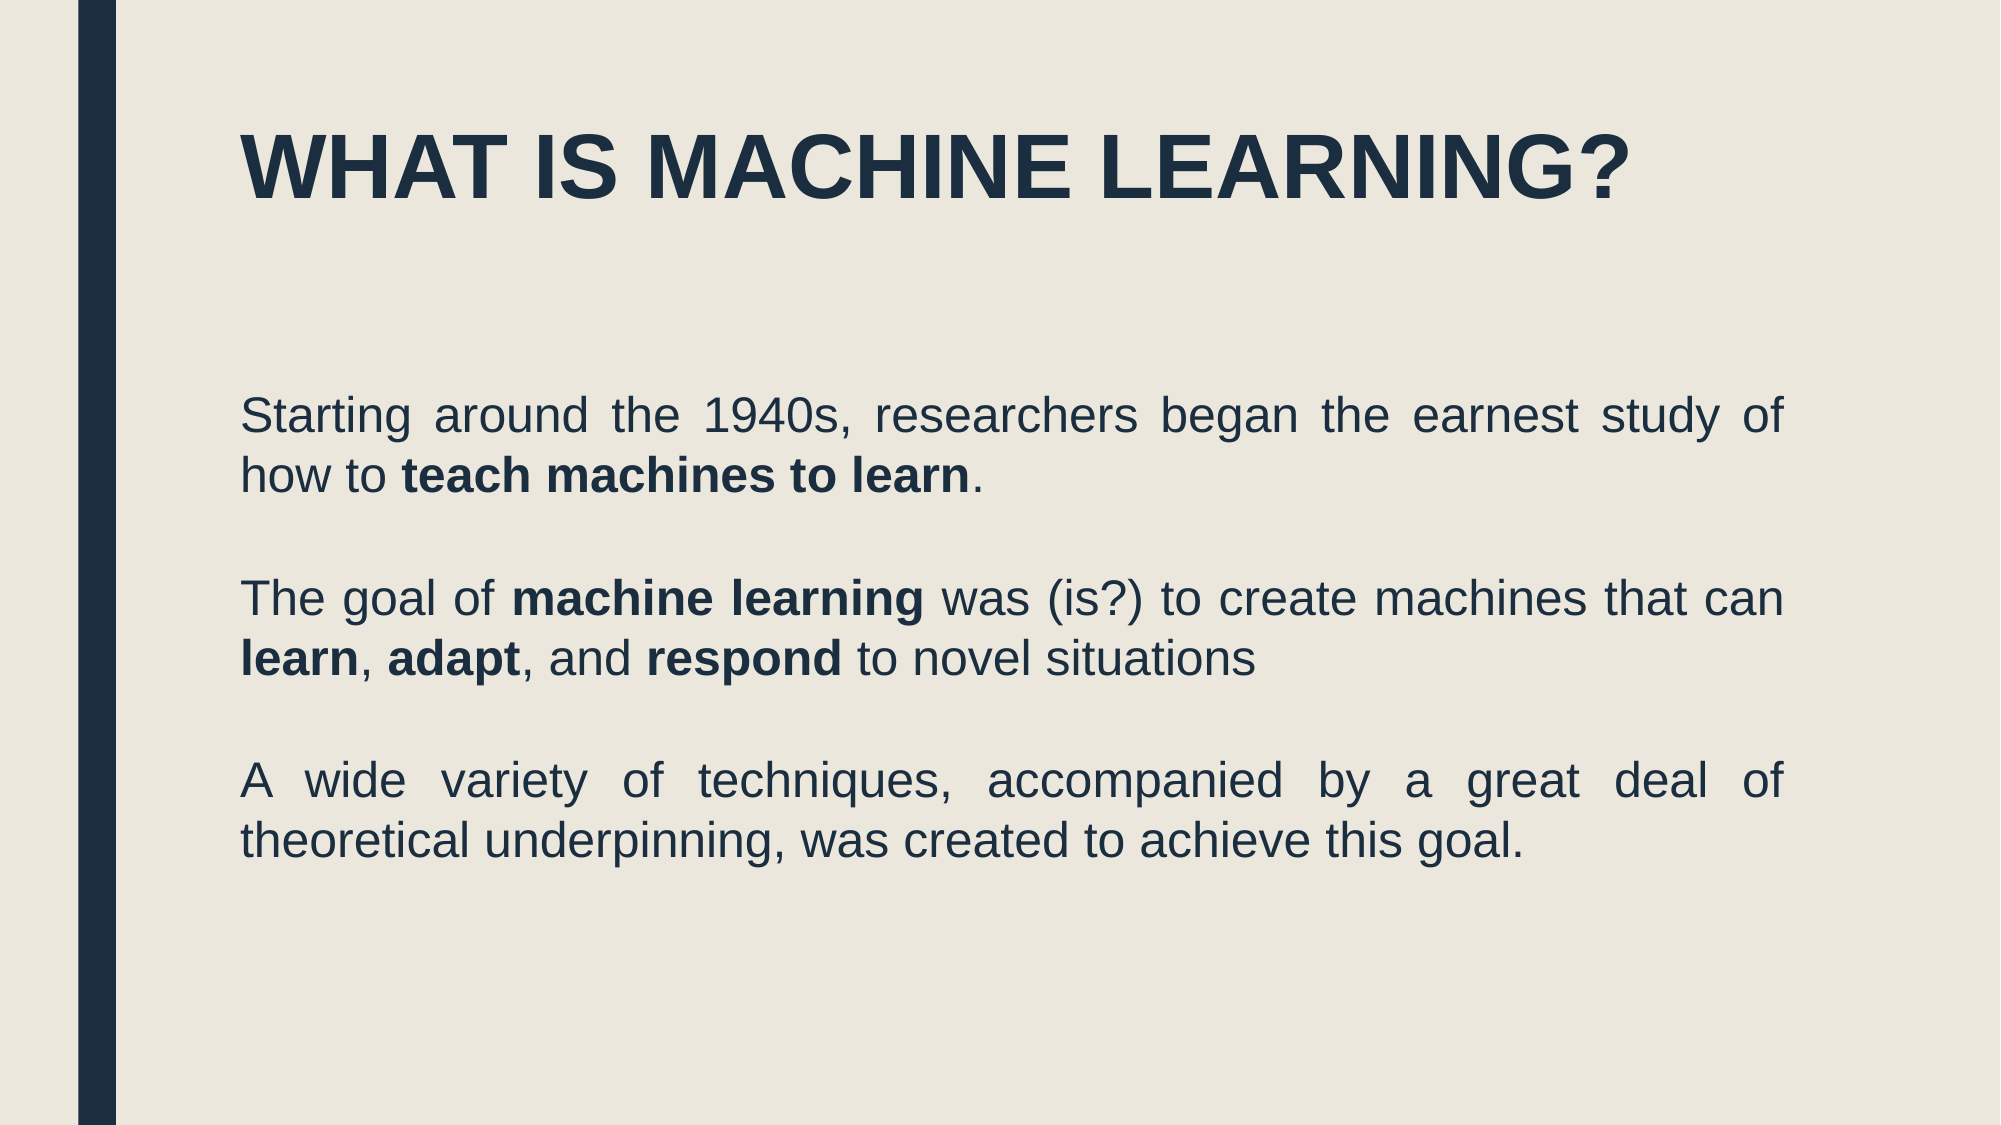

# WHAT IS MACHINE LEARNING?
Starting around the 1940s, researchers began the earnest study of how to teach machines to learn.

The goal of machine learning was (is?) to create machines that can learn, adapt, and respond to novel situations

A wide variety of techniques, accompanied by a great deal of theoretical underpinning, was created to achieve this goal.